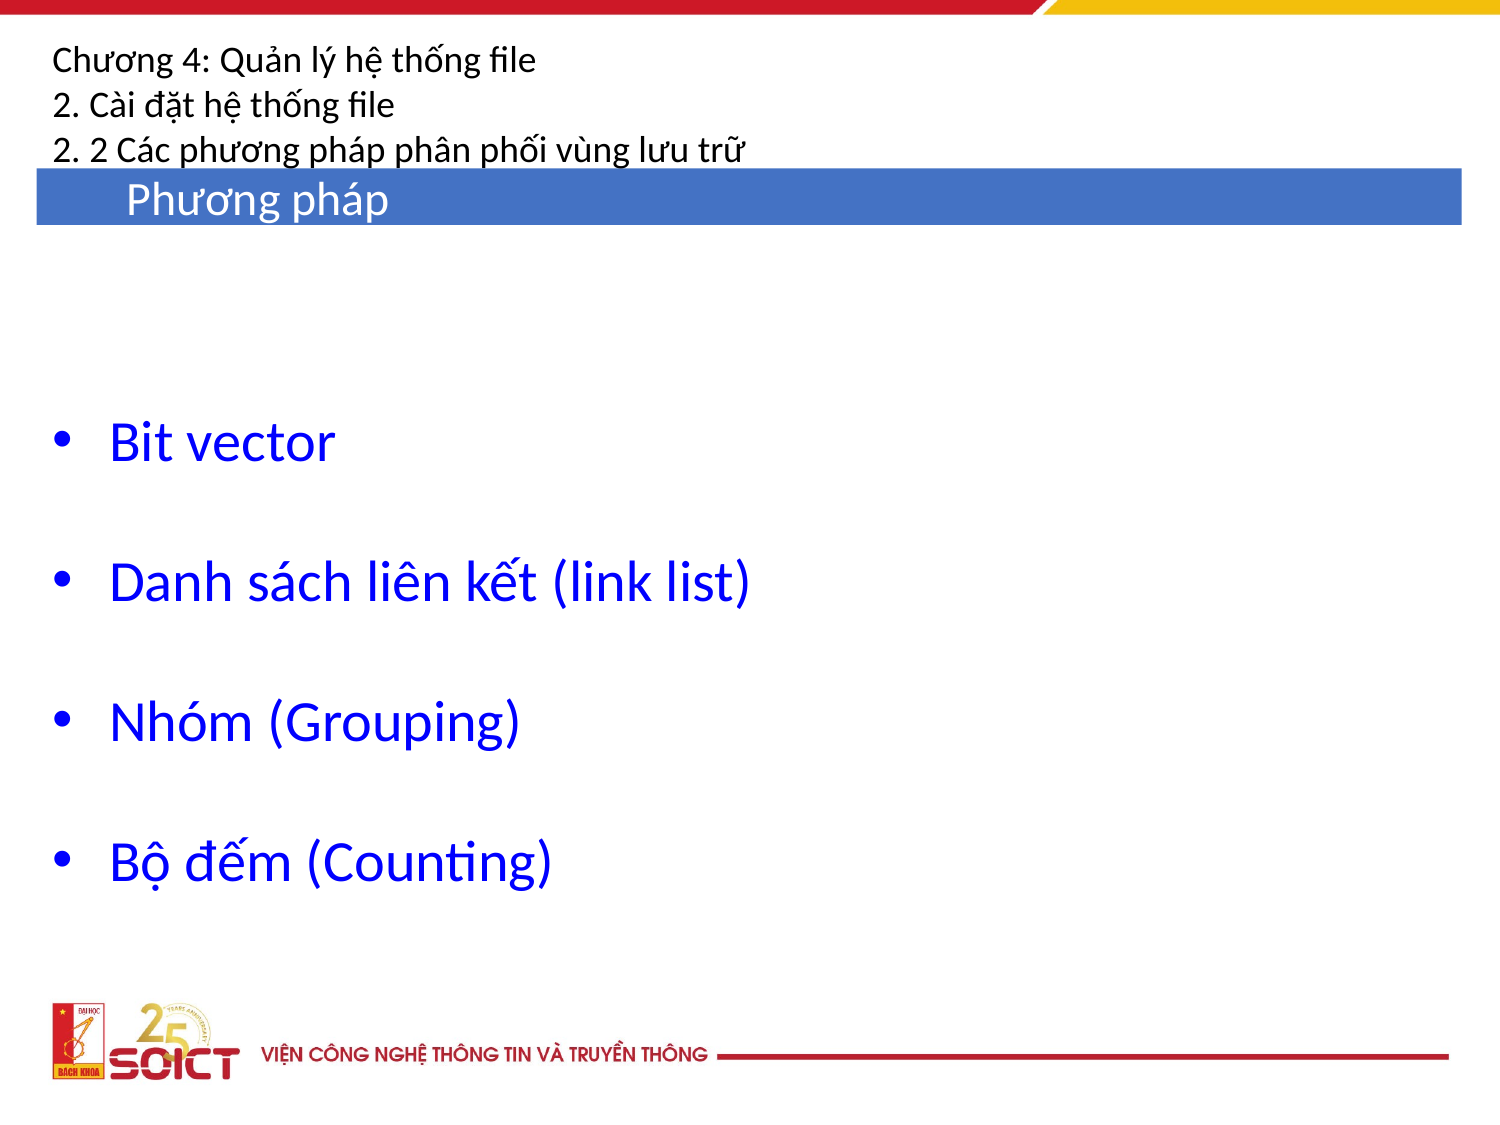

Chương 4: Quản lý hệ thống file
2. Cài đặt hệ thống file
2. 2 Các phương pháp phân phối vùng lưu trữ
Phương pháp

Bit vector

Danh sách liên kết (link list)

Nhóm (Grouping)

Bộ đếm (Counting)